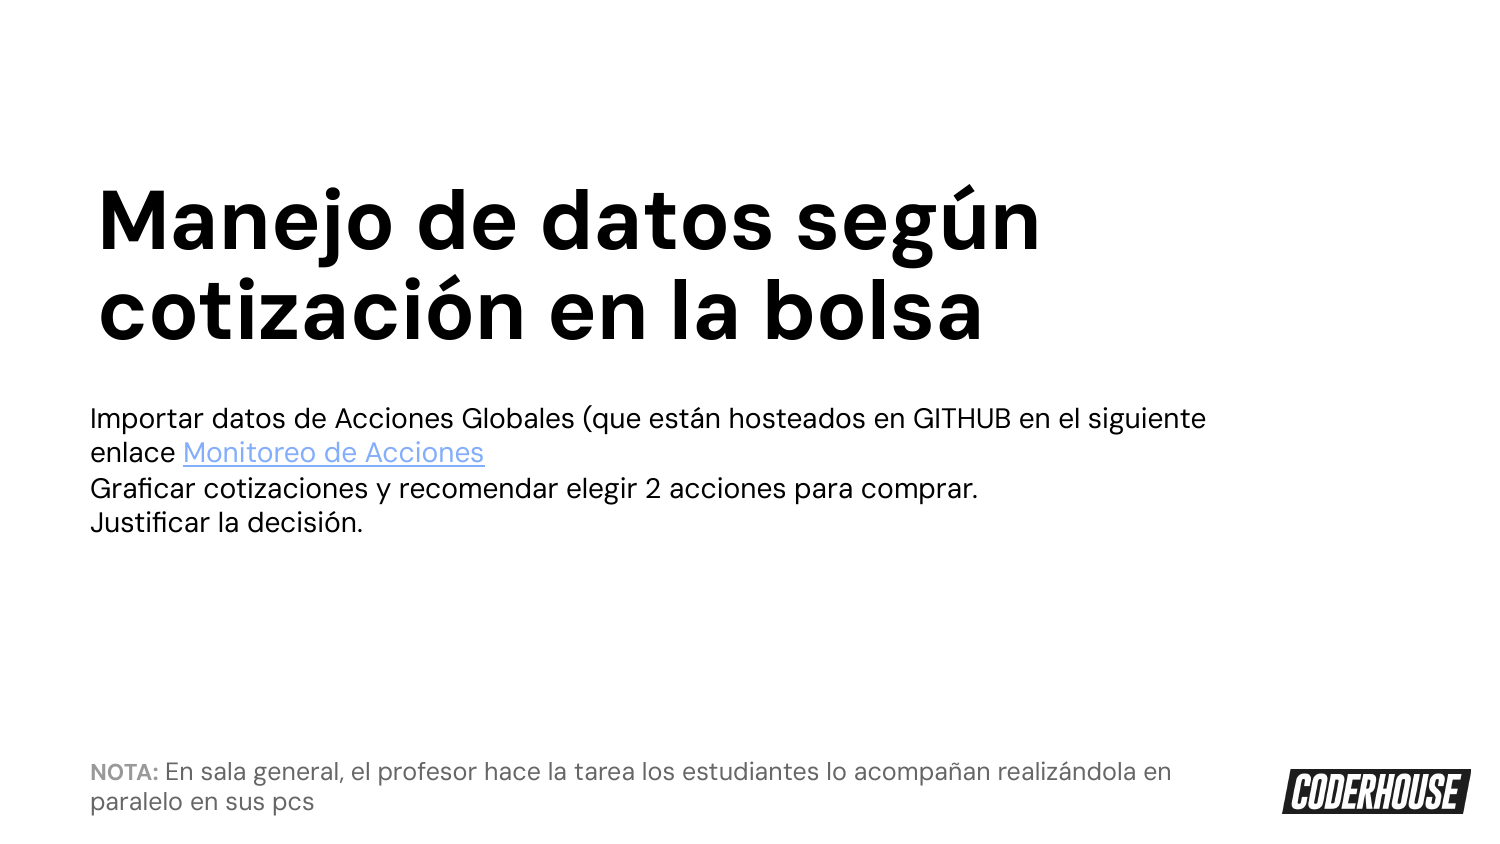

Manejo de datos según cotización en la bolsa

Importar datos de Acciones Globales (que están hosteados en GITHUB en el siguiente enlace Monitoreo de Acciones
Graficar cotizaciones y recomendar elegir 2 acciones para comprar.
Justificar la decisión.
NOTA: En sala general, el profesor hace la tarea los estudiantes lo acompañan realizándola en paralelo en sus pcs